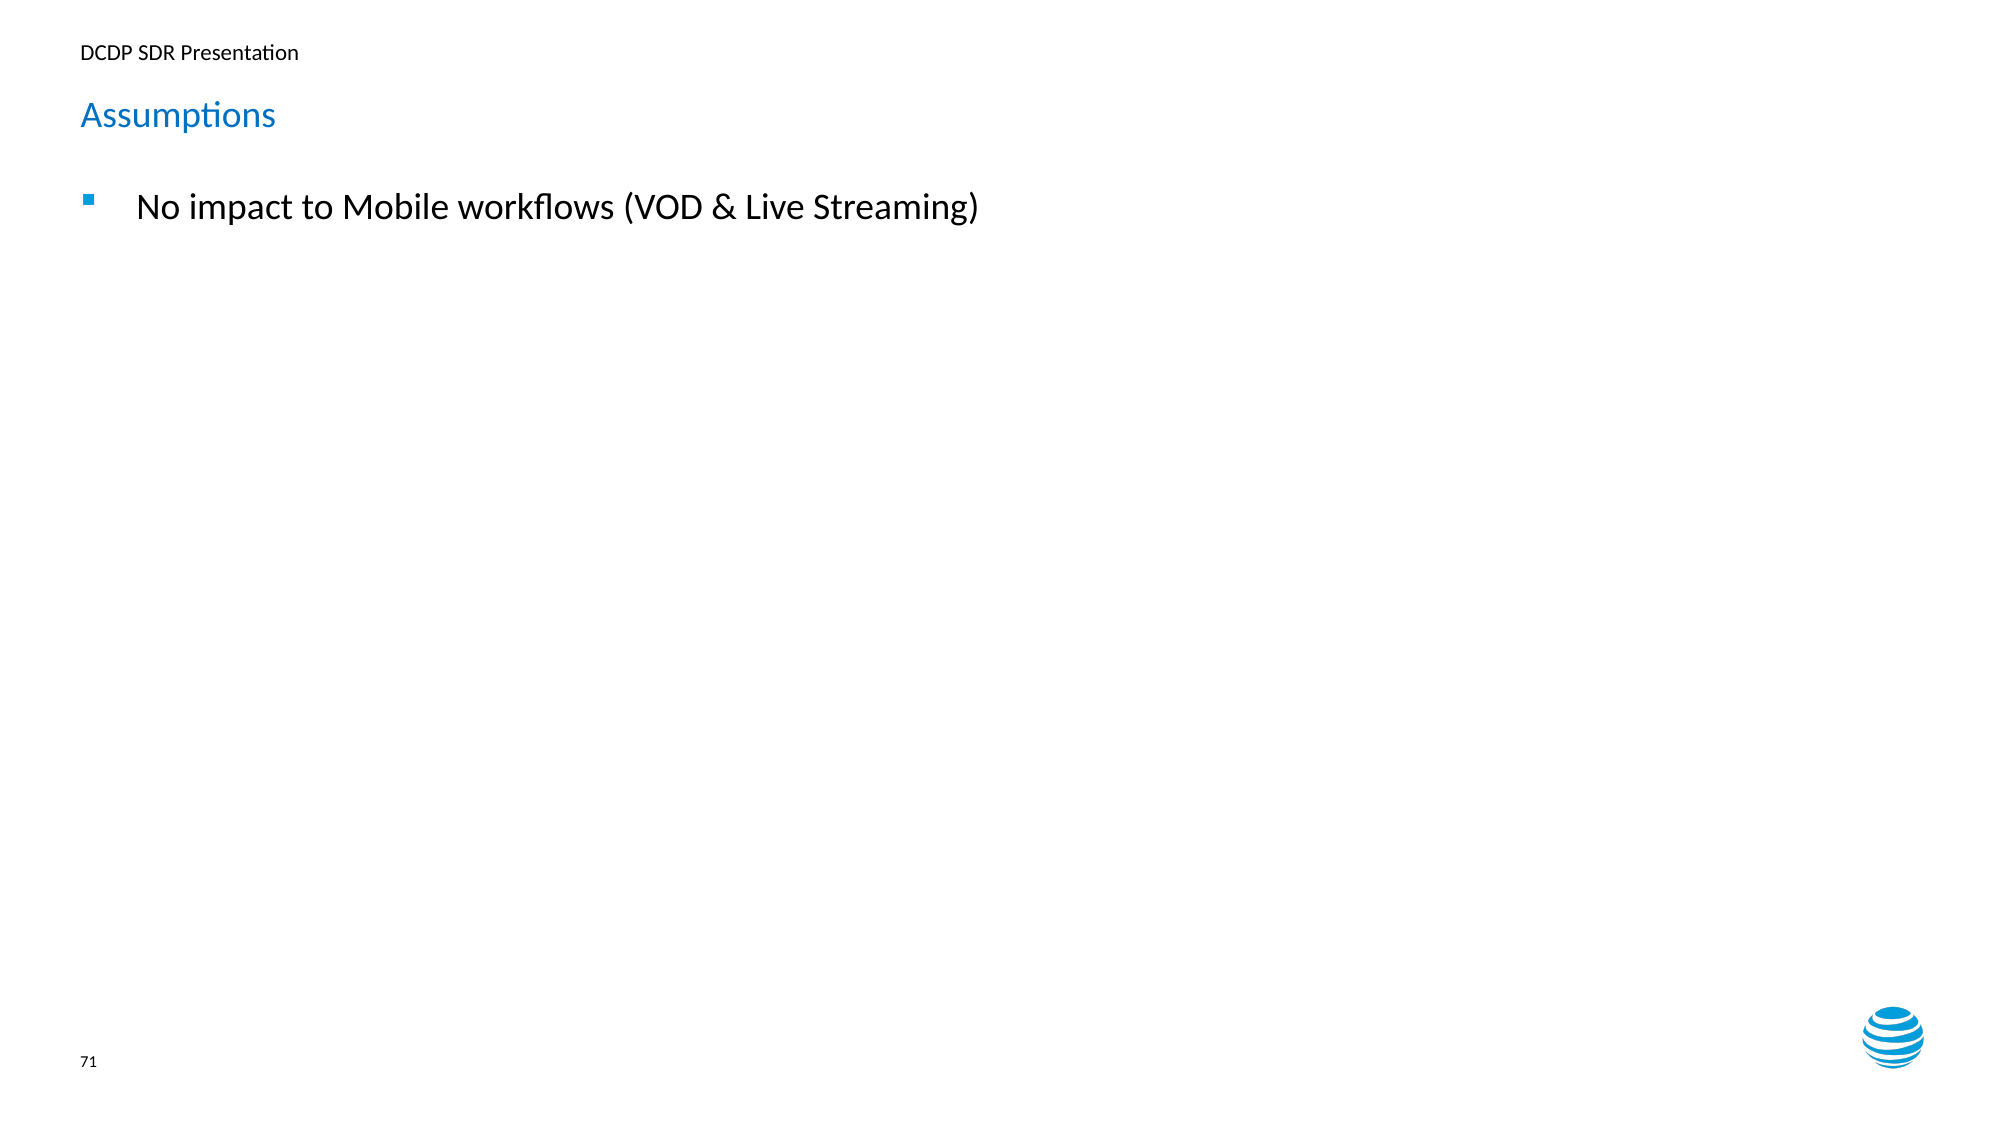

# Assumptions
No impact to Mobile workflows (VOD & Live Streaming)

71